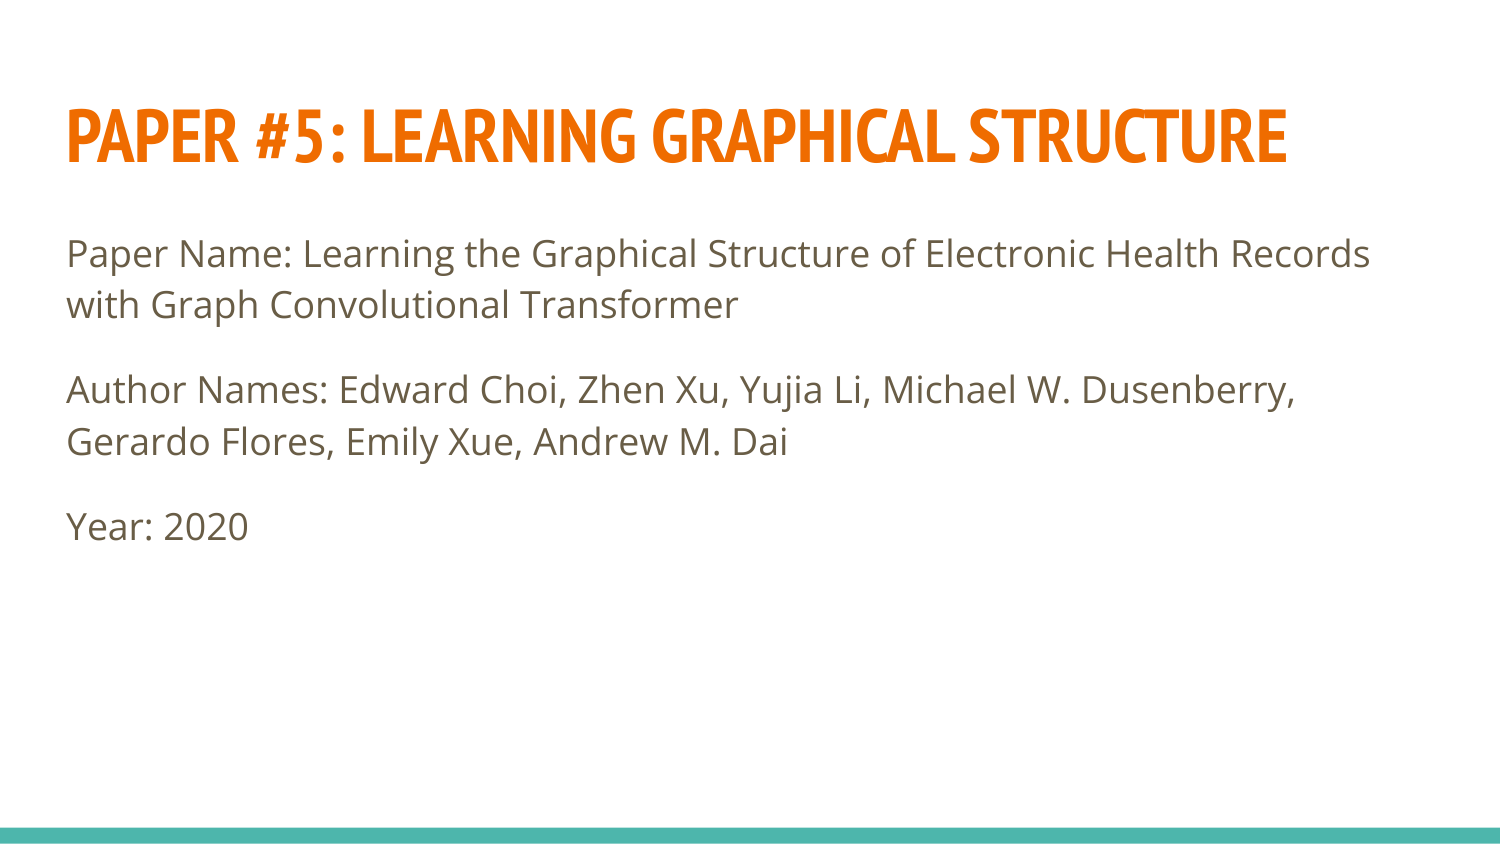

# PAPER #5: LEARNING GRAPHICAL STRUCTURE
Paper Name: Learning the Graphical Structure of Electronic Health Records with Graph Convolutional Transformer
Author Names: Edward Choi, Zhen Xu, Yujia Li, Michael W. Dusenberry, Gerardo Flores, Emily Xue, Andrew M. Dai
Year: 2020